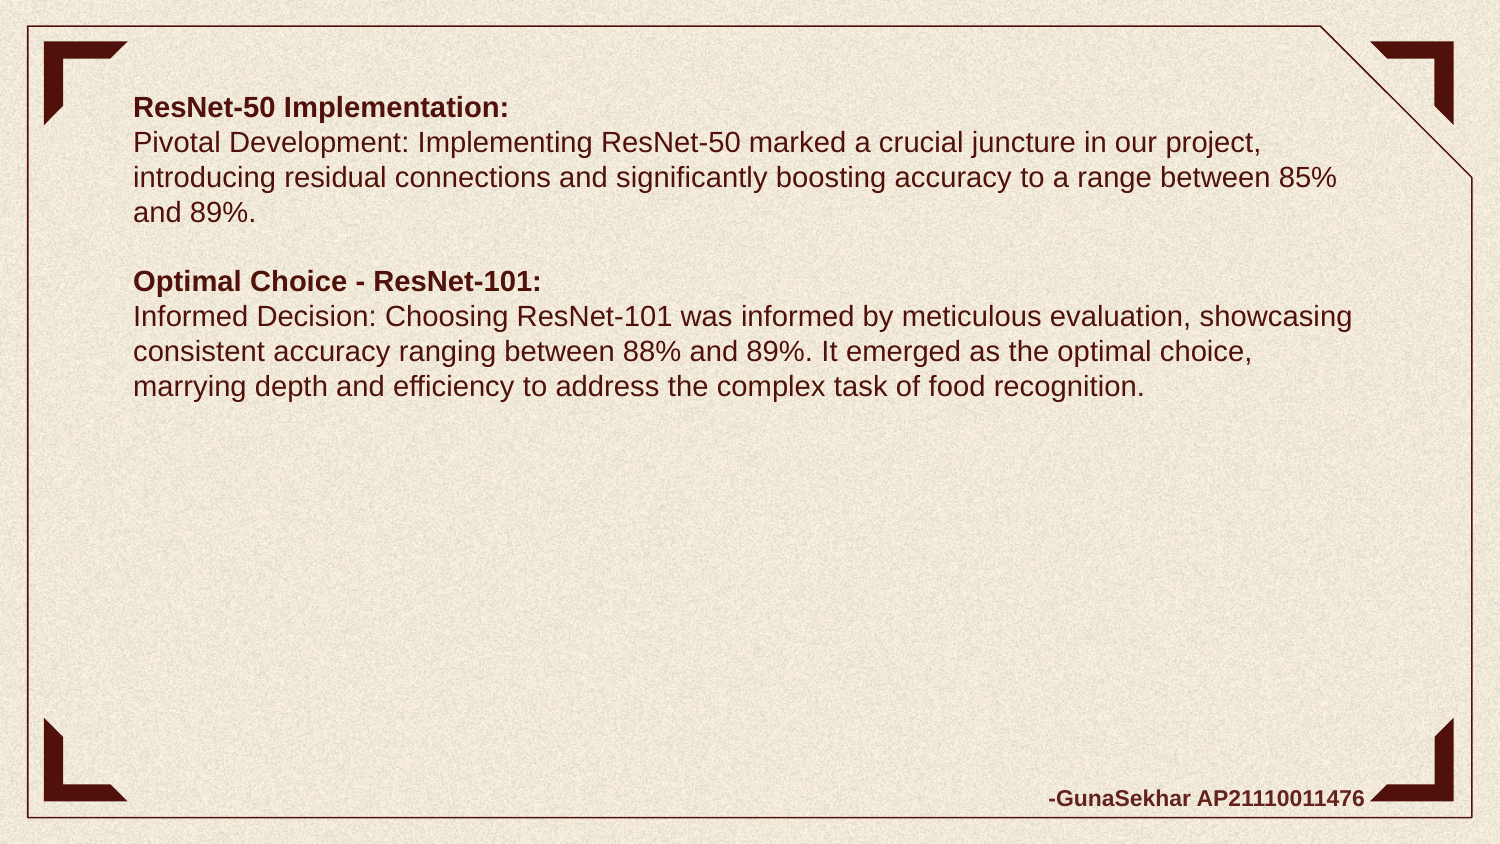

# ResNet-50 Implementation: Pivotal Development: Implementing ResNet-50 marked a crucial juncture in our project, introducing residual connections and significantly boosting accuracy to a range between 85% and 89%. Optimal Choice - ResNet-101: Informed Decision: Choosing ResNet-101 was informed by meticulous evaluation, showcasing consistent accuracy ranging between 88% and 89%. It emerged as the optimal choice, marrying depth and efficiency to address the complex task of food recognition.
-GunaSekhar AP21110011476